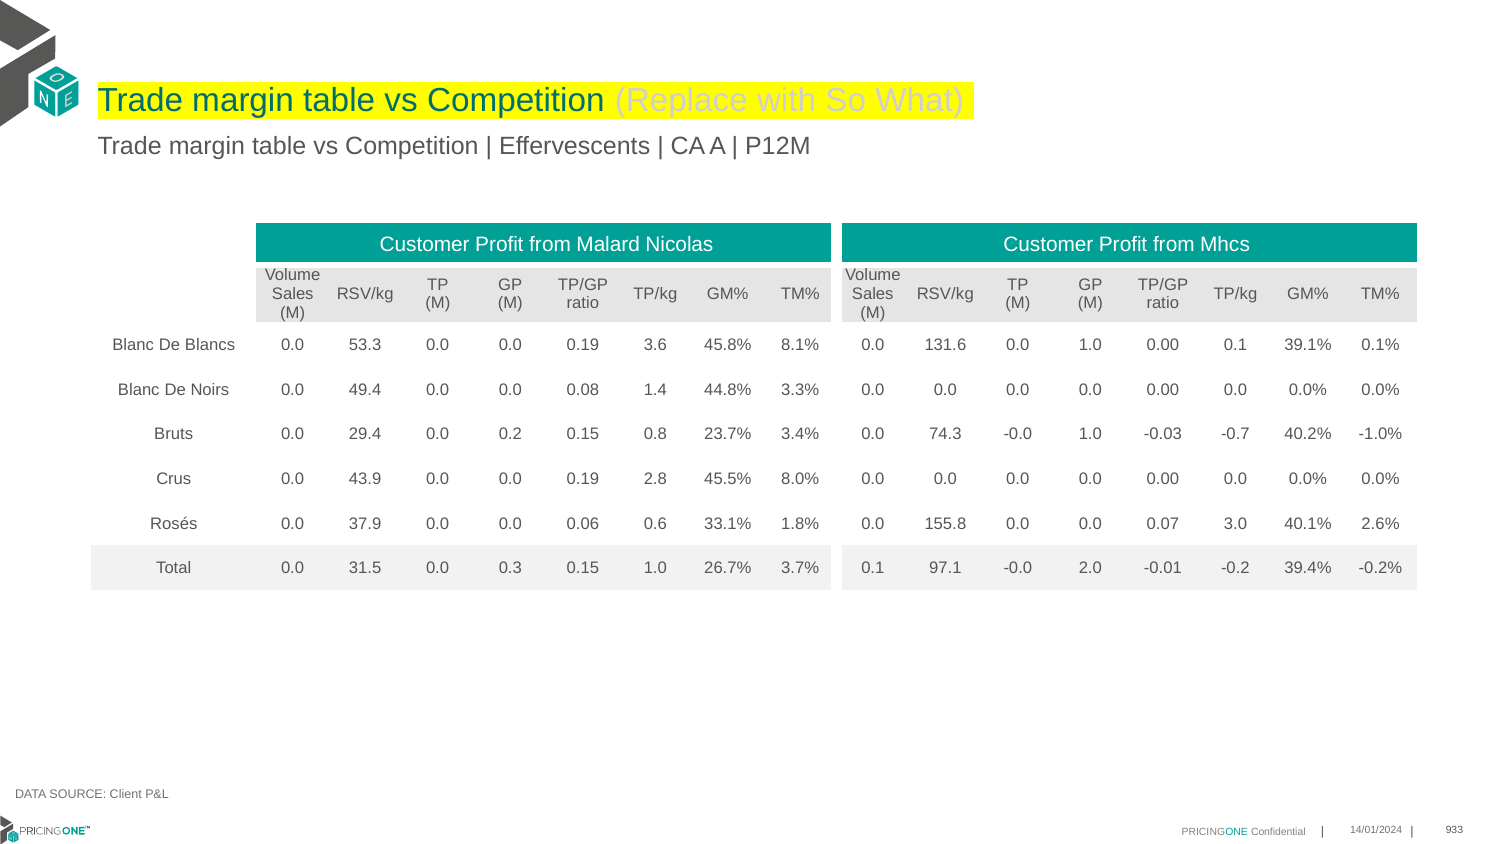

# Trade margin table vs Competition (Replace with So What)
Trade margin table vs Competition | Effervescents | CA A | P12M
|  | Customer Profit from Malard Nicolas |  |  |  |  |  |  |  | Customer Profit from Mhcs |  |  |  |  |  |  |  |
| --- | --- | --- | --- | --- | --- | --- | --- | --- | --- | --- | --- | --- | --- | --- | --- | --- |
|  | Volume Sales (M) | RSV/kg | TP (M) | GP (M) | TP/GP ratio | TP/kg | GM% | TM% | Volume Sales (M) | RSV/kg | TP (M) | GP (M) | TP/GP ratio | TP/kg | GM% | TM% |
| Blanc De Blancs | 0.0 | 53.3 | 0.0 | 0.0 | 0.19 | 3.6 | 45.8% | 8.1% | 0.0 | 131.6 | 0.0 | 1.0 | 0.00 | 0.1 | 39.1% | 0.1% |
| Blanc De Noirs | 0.0 | 49.4 | 0.0 | 0.0 | 0.08 | 1.4 | 44.8% | 3.3% | 0.0 | 0.0 | 0.0 | 0.0 | 0.00 | 0.0 | 0.0% | 0.0% |
| Bruts | 0.0 | 29.4 | 0.0 | 0.2 | 0.15 | 0.8 | 23.7% | 3.4% | 0.0 | 74.3 | -0.0 | 1.0 | -0.03 | -0.7 | 40.2% | -1.0% |
| Crus | 0.0 | 43.9 | 0.0 | 0.0 | 0.19 | 2.8 | 45.5% | 8.0% | 0.0 | 0.0 | 0.0 | 0.0 | 0.00 | 0.0 | 0.0% | 0.0% |
| Rosés | 0.0 | 37.9 | 0.0 | 0.0 | 0.06 | 0.6 | 33.1% | 1.8% | 0.0 | 155.8 | 0.0 | 0.0 | 0.07 | 3.0 | 40.1% | 2.6% |
| Total | 0.0 | 31.5 | 0.0 | 0.3 | 0.15 | 1.0 | 26.7% | 3.7% | 0.1 | 97.1 | -0.0 | 2.0 | -0.01 | -0.2 | 39.4% | -0.2% |
DATA SOURCE: Client P&L

14/01/2024
933